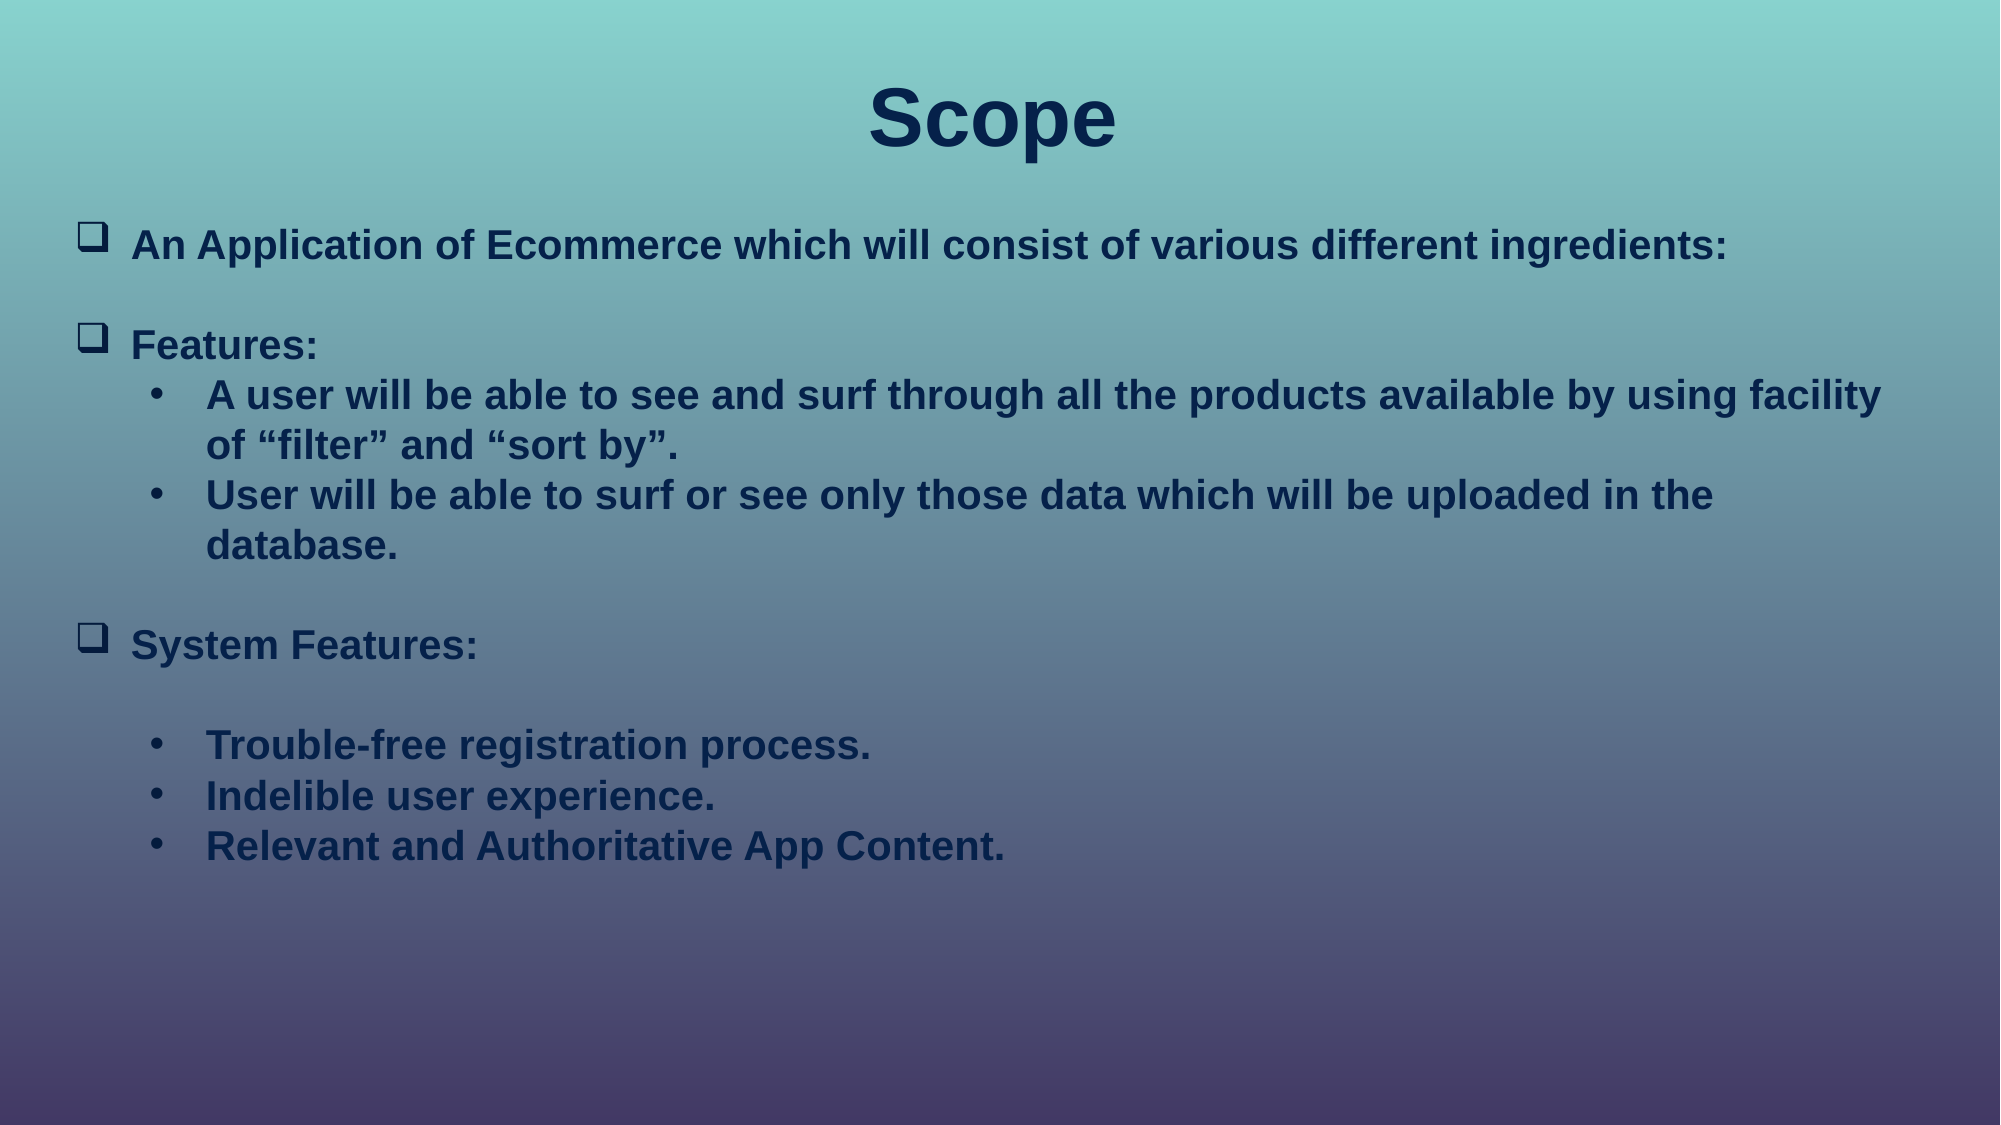

Scope

An Application of Ecommerce which will consist of various different ingredients:

Features:
A user will be able to see and surf through all the products available by using facility of “filter” and “sort by”.
User will be able to surf or see only those data which will be uploaded in the database.

System Features:

Trouble-free registration process.
Indelible user experience.
Relevant and Authoritative App Content.